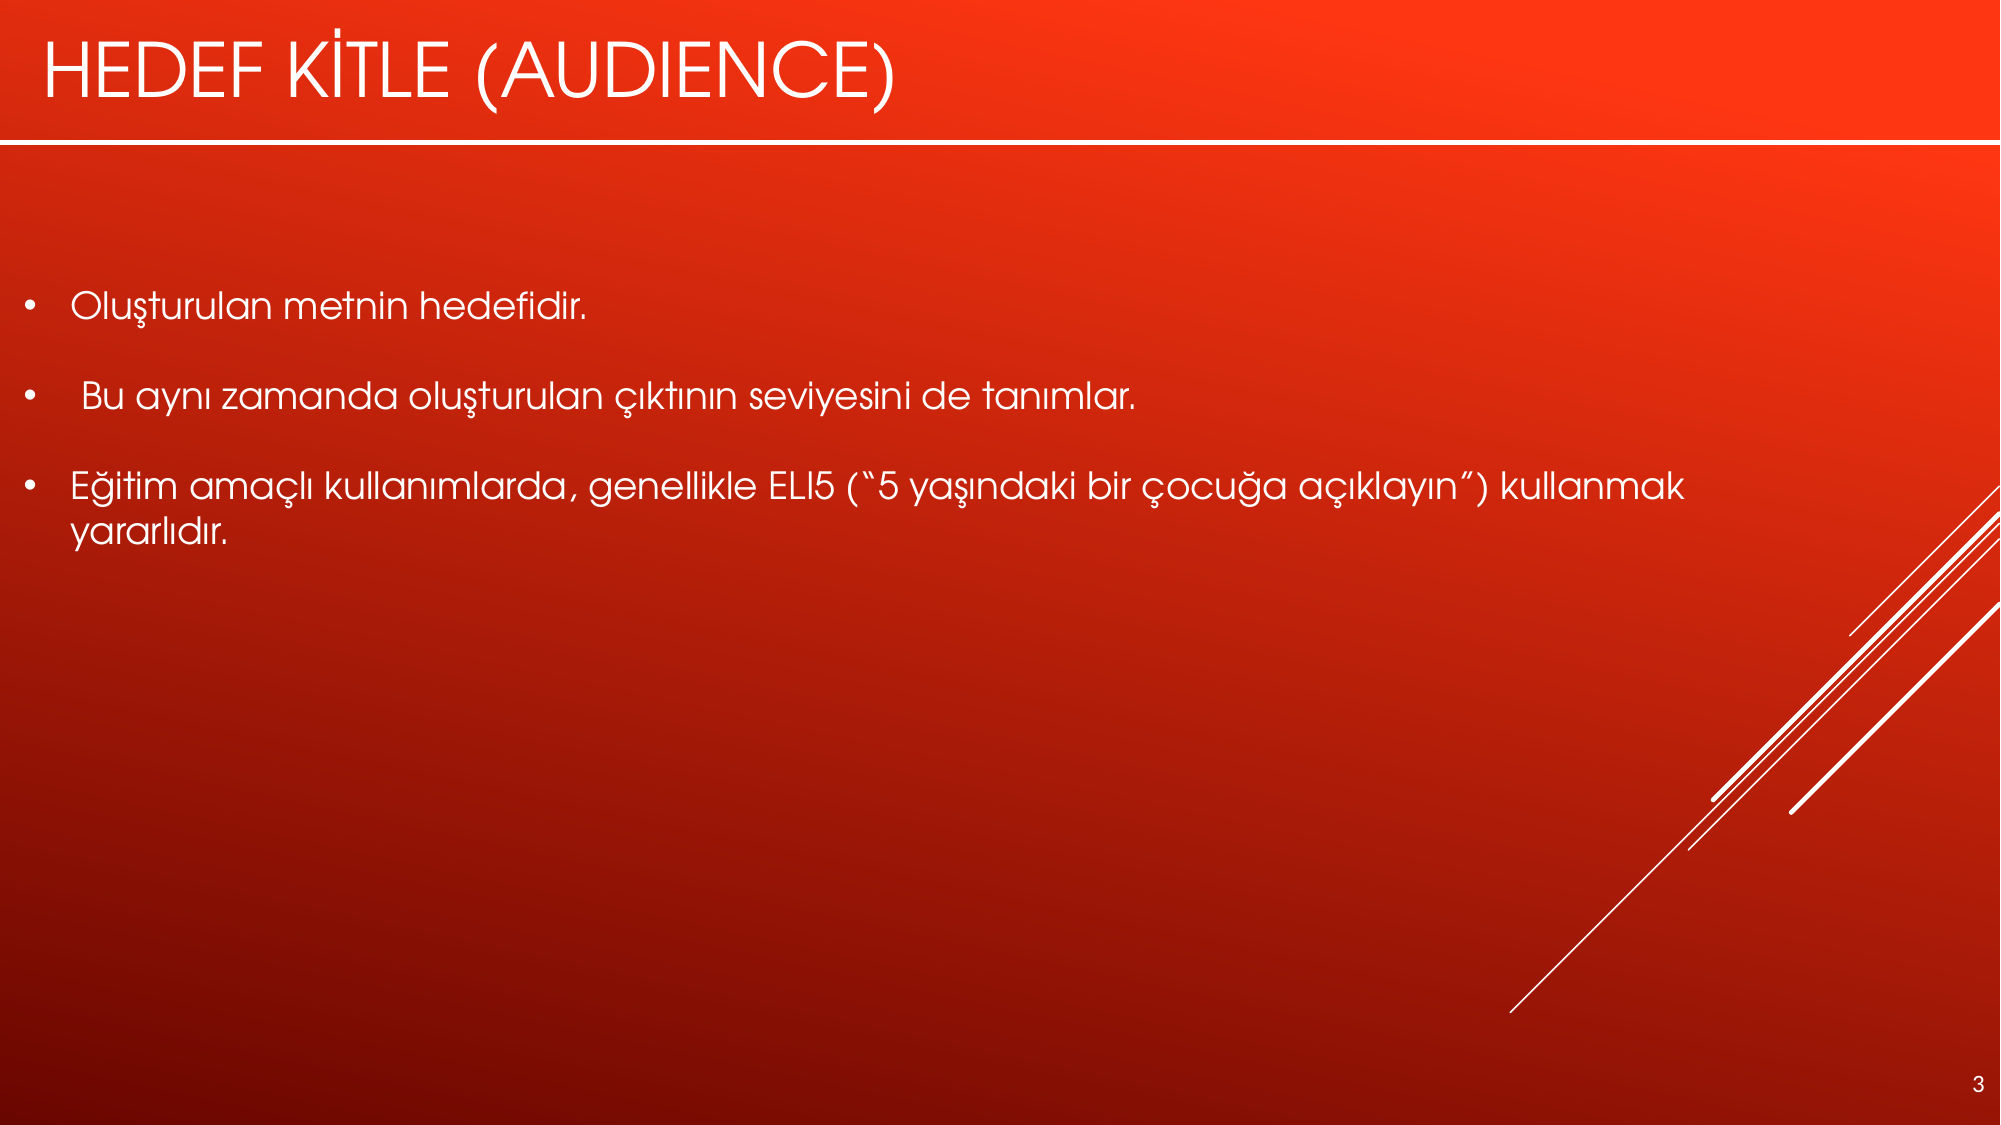

# Hedef kitle (audıence)

Oluşturulan metnin hedefidir.

 Bu aynı zamanda oluşturulan çıktının seviyesini de tanımlar.

Eğitim amaçlı kullanımlarda, genellikle ELI5 (“5 yaşındaki bir çocuğa açıklayın”) kullanmak yararlıdır.
3